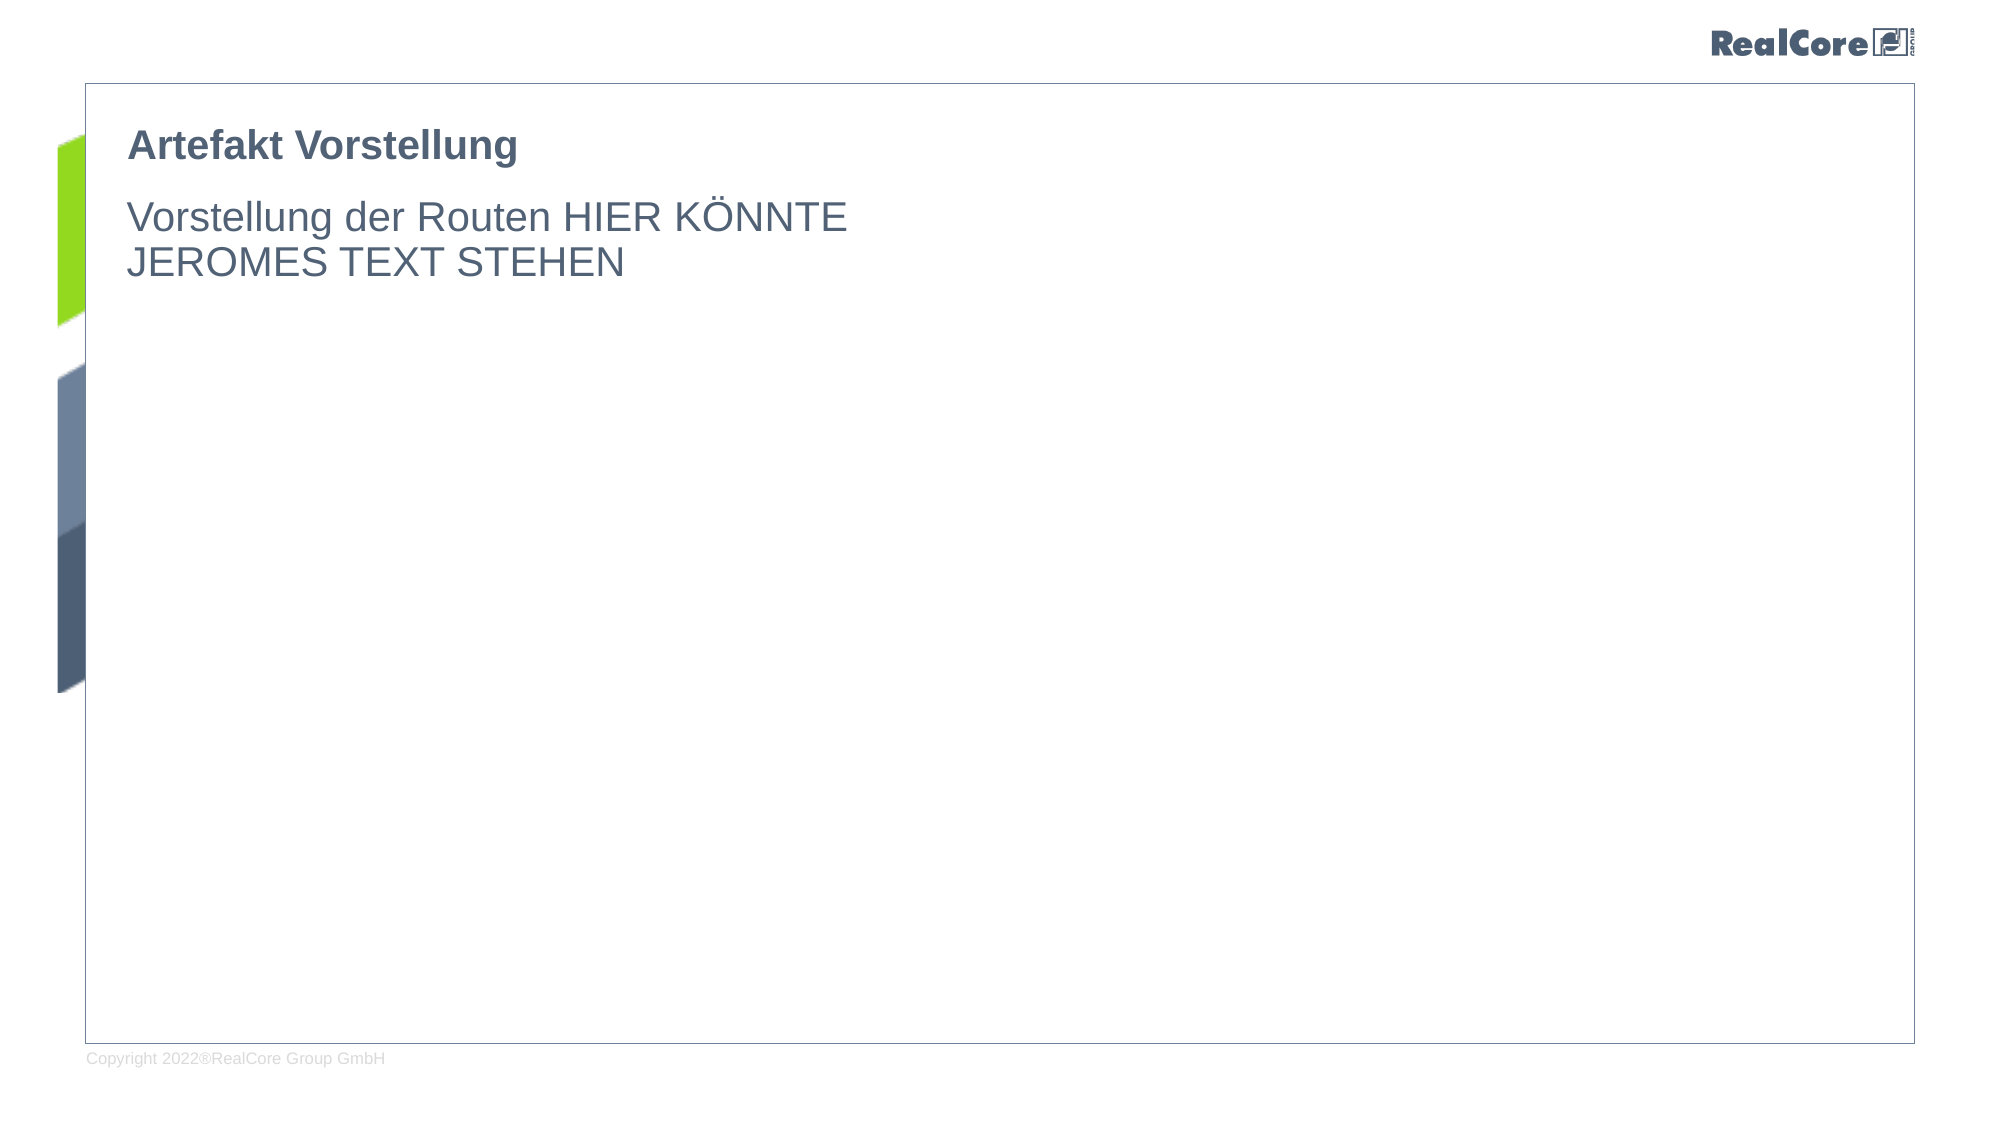

# Artefakt Vorstellung
Vorstellung der Routen HIER KÖNNTE JEROMES TEXT STEHEN